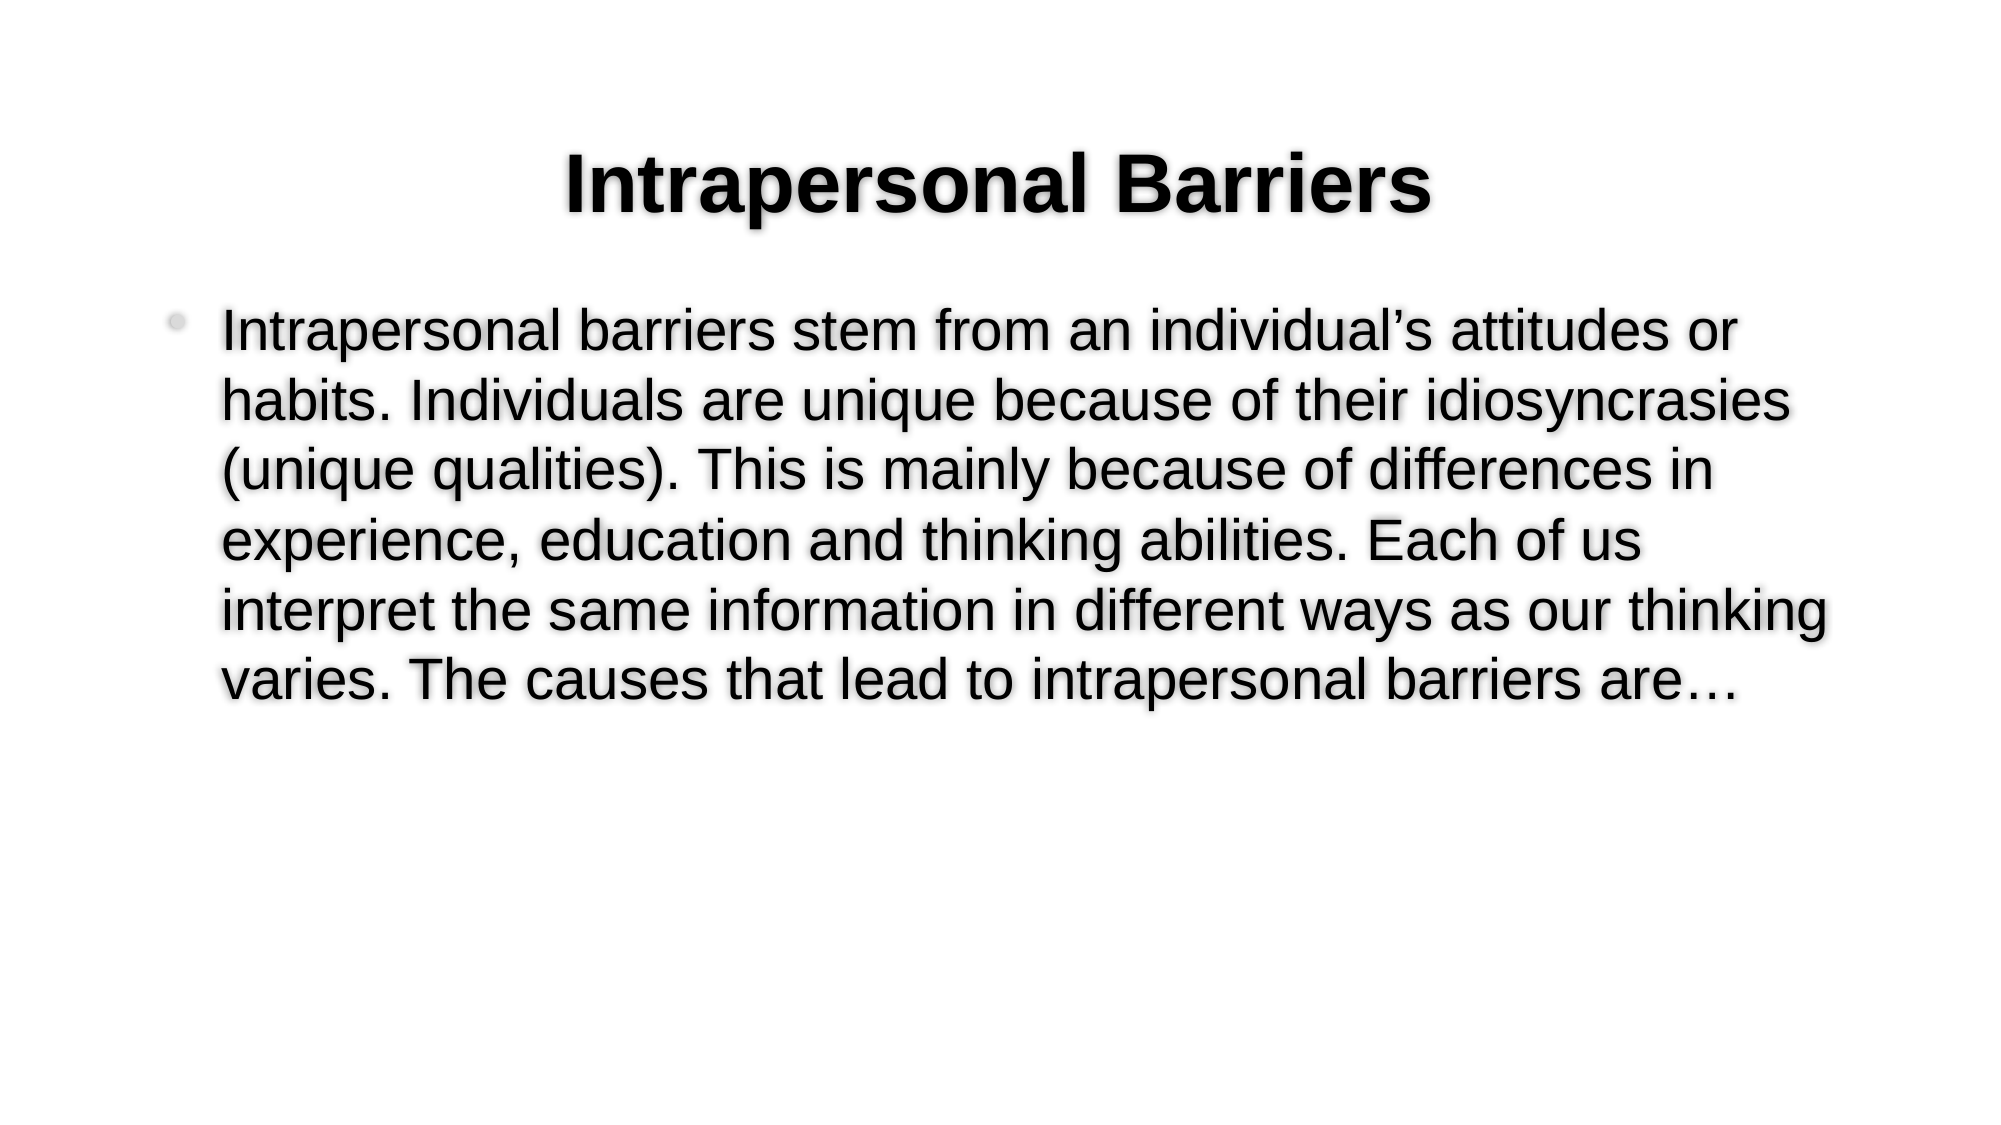

# Intrapersonal Barriers
Intrapersonal barriers stem from an individual’s attitudes or habits. Individuals are unique because of their idiosyncrasies (unique qualities). This is mainly because of differences in experience, education and thinking abilities. Each of us interpret the same information in different ways as our thinking varies. The causes that lead to intrapersonal barriers are…